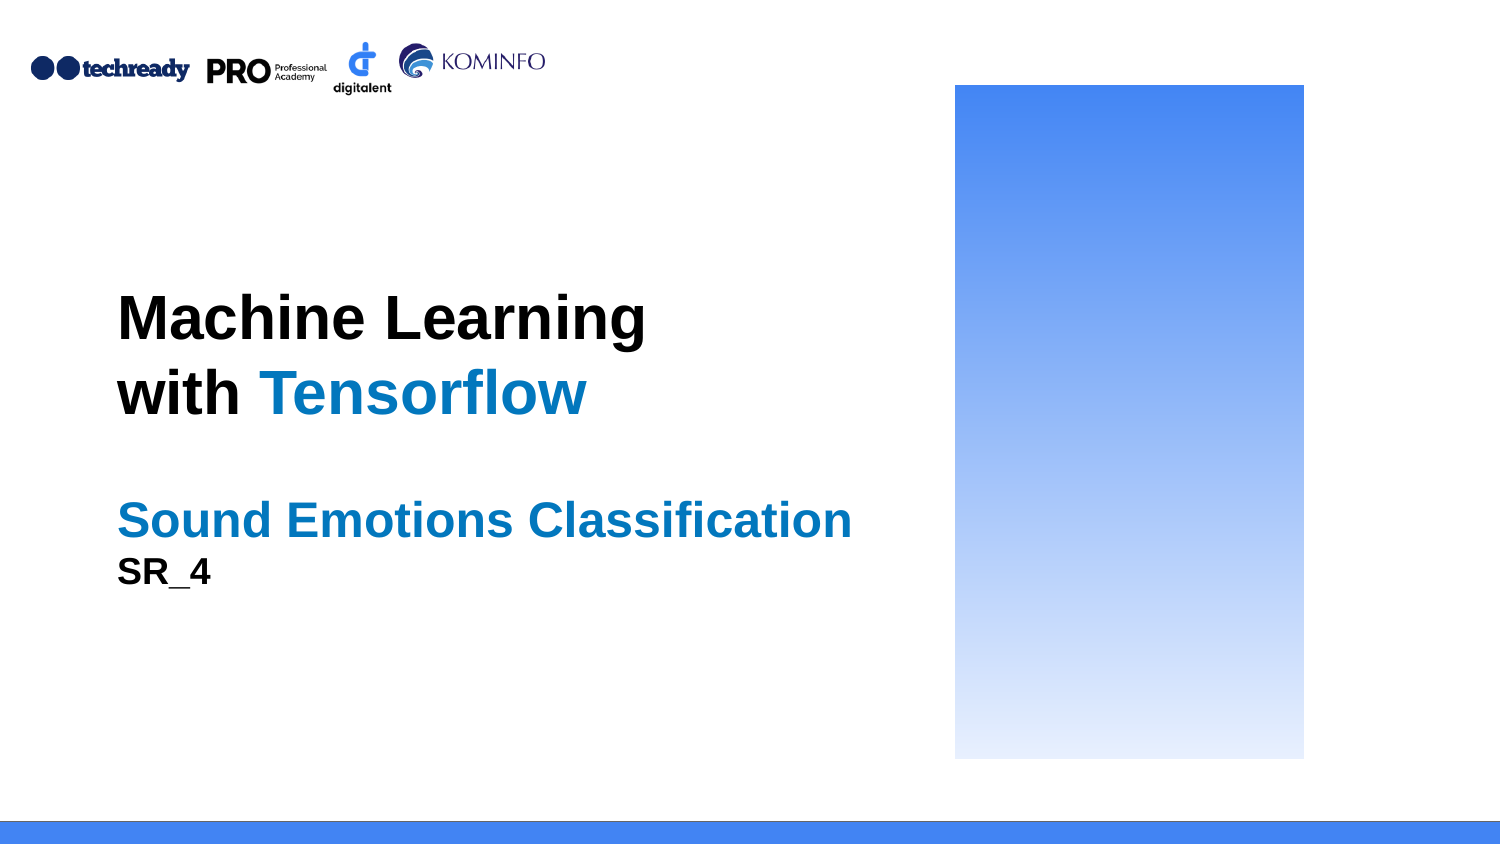

# Machine Learning
with Tensorflow

Sound Emotions Classification
SR_4